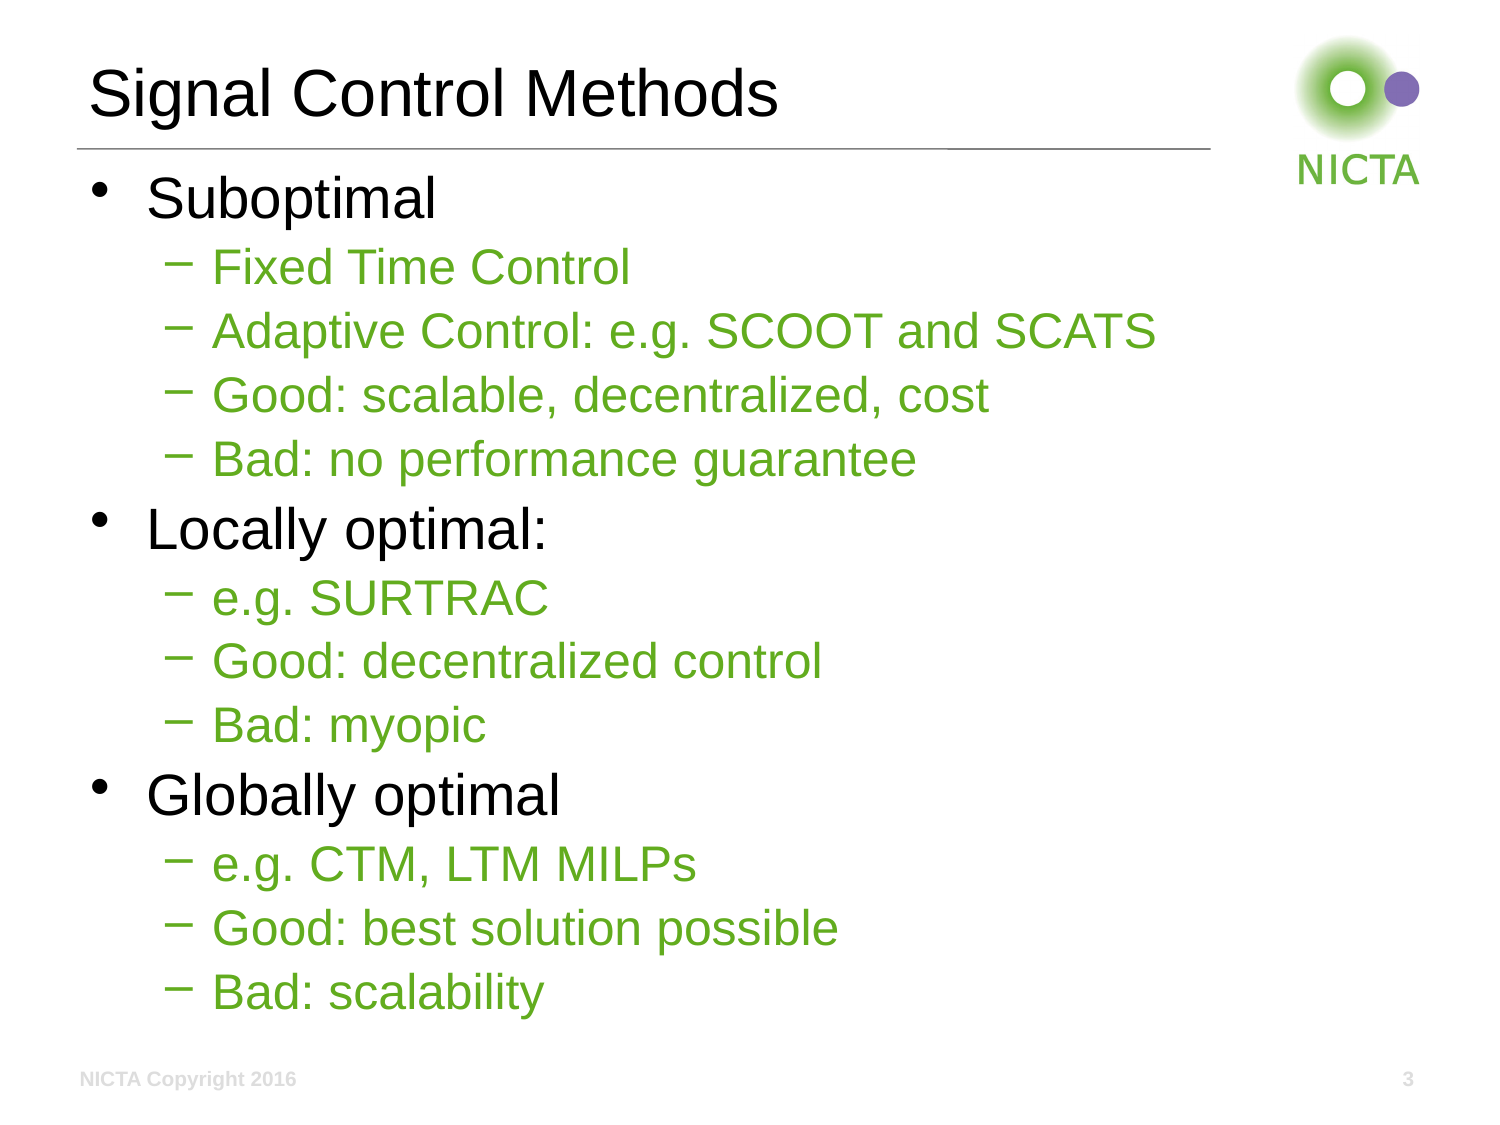

# Signal Control Methods
Suboptimal
Fixed Time Control
Adaptive Control: e.g. SCOOT and SCATS
Good: scalable, decentralized, cost
Bad: no performance guarantee
Locally optimal:
e.g. SURTRAC
Good: decentralized control
Bad: myopic
Globally optimal
e.g. CTM, LTM MILPs
Good: best solution possible
Bad: scalability